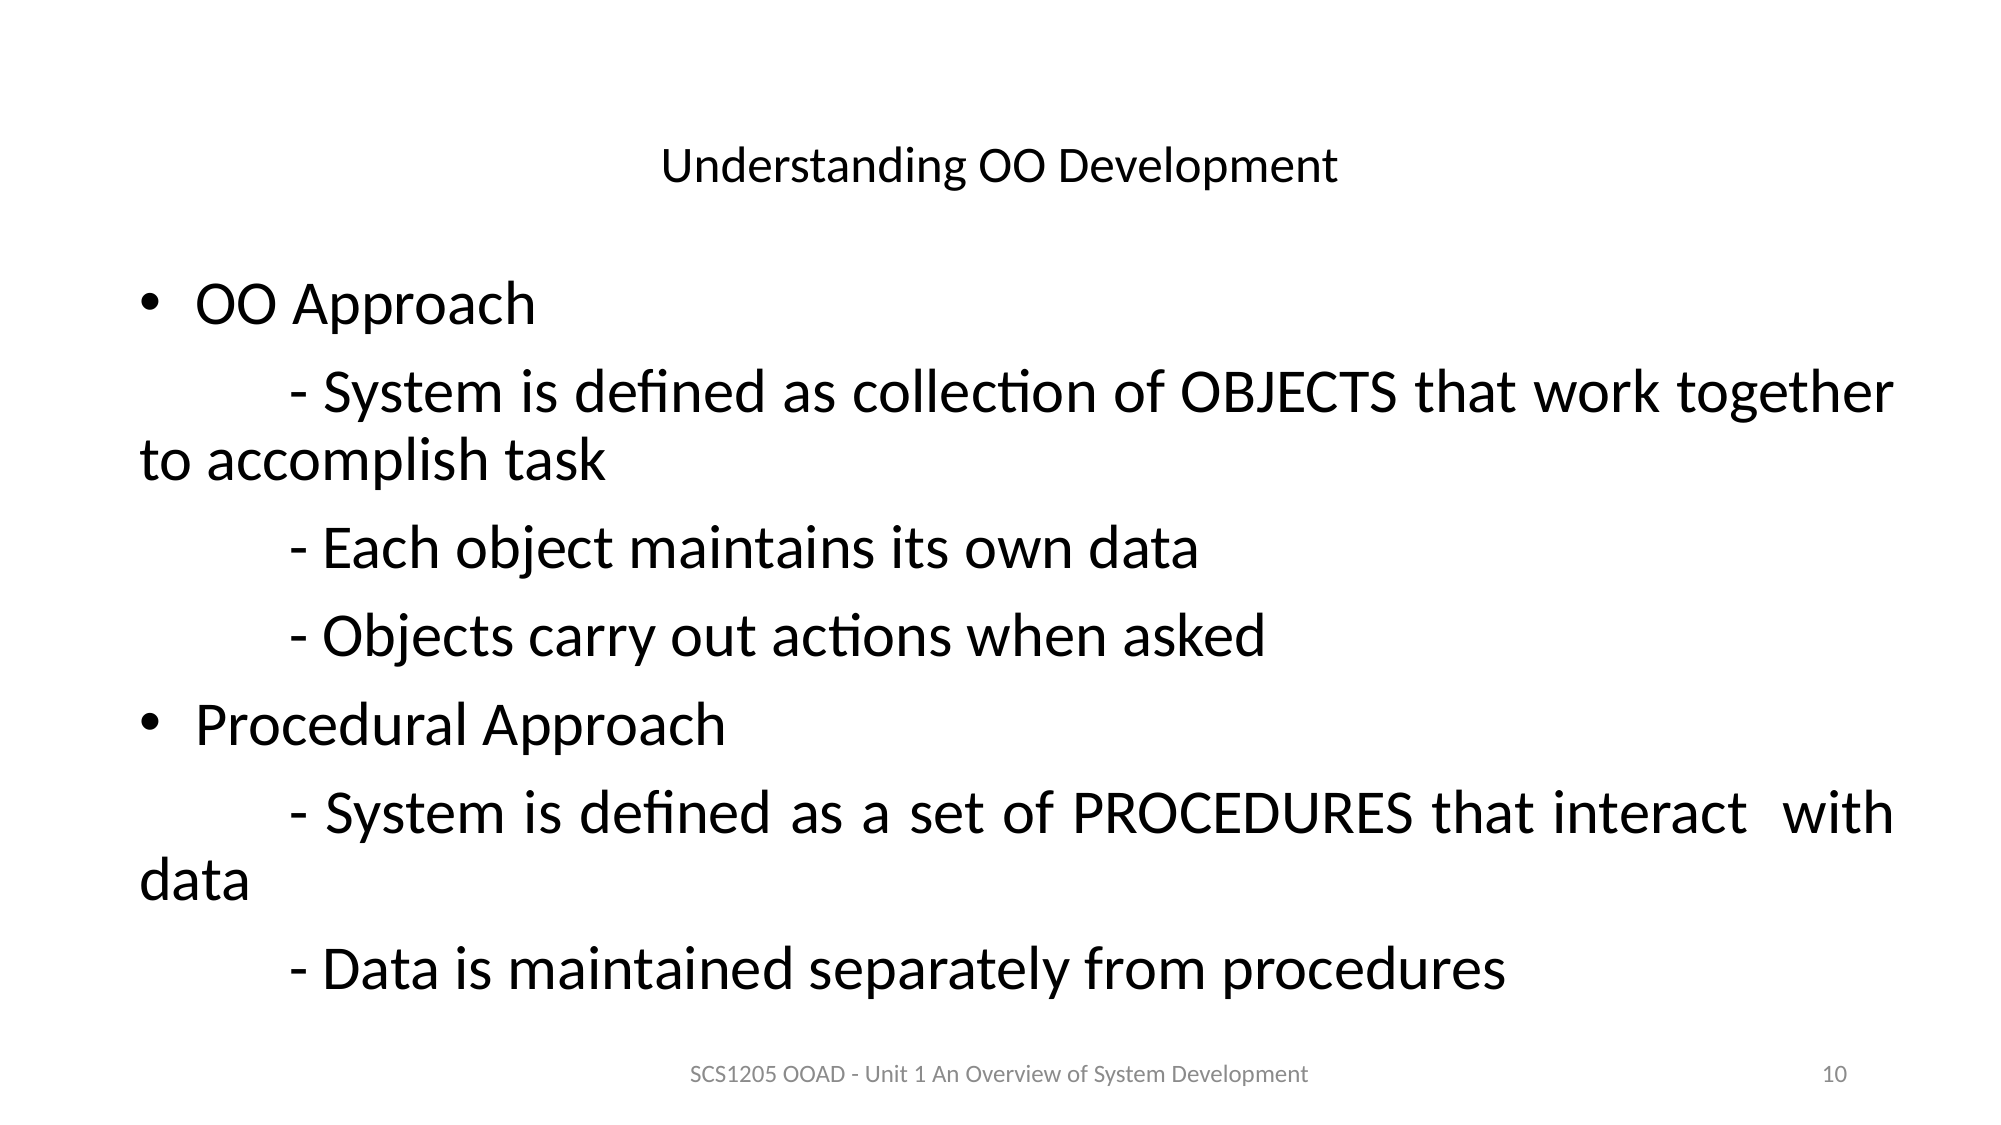

# Understanding OO Development
OO Approach
	- System is defined as collection of OBJECTS that work together to accomplish task
	- Each object maintains its own data
	- Objects carry out actions when asked
Procedural Approach
	- System is defined as a set of PROCEDURES that interact  with data
	- Data is maintained separately from procedures
SCS1205 OOAD - Unit 1 An Overview of System Development
10